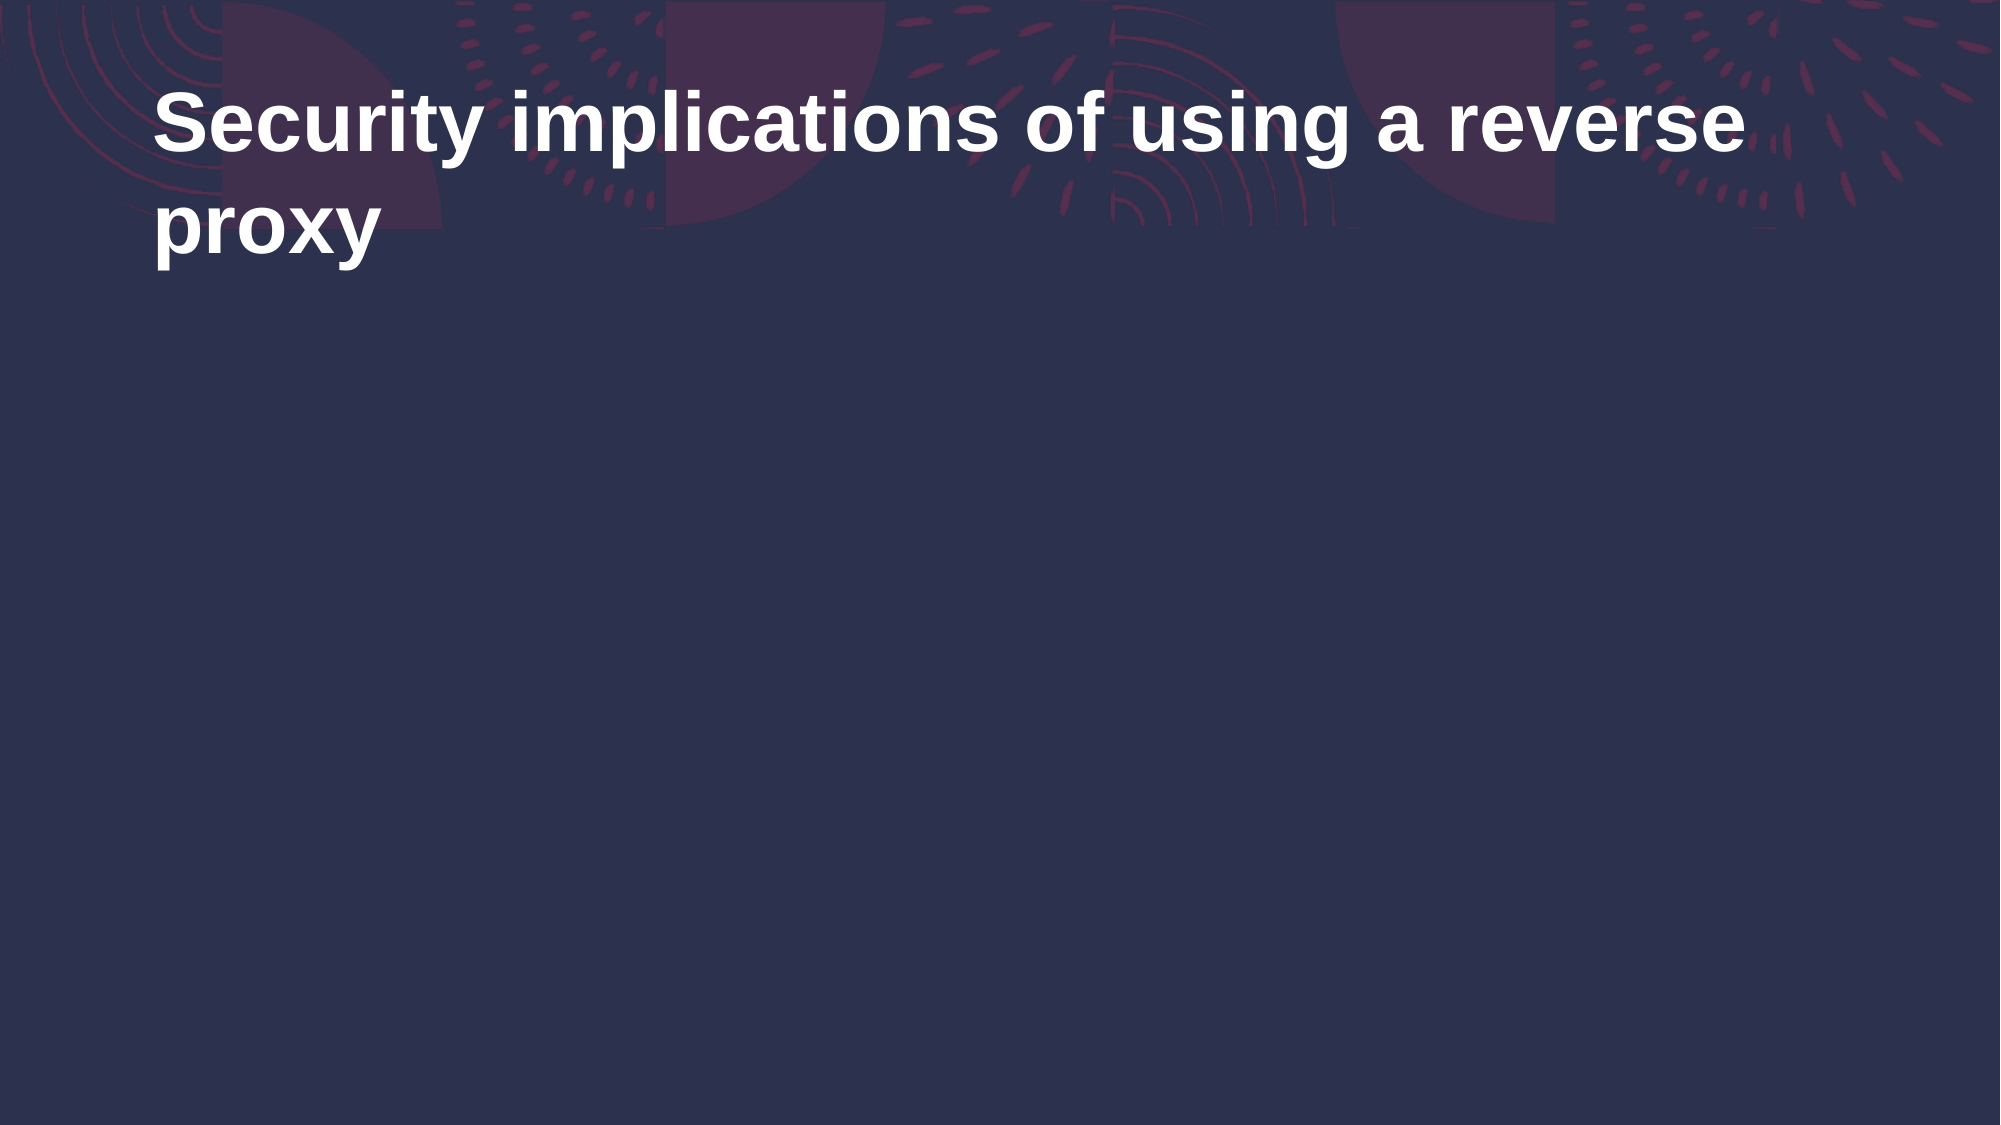

# Security implications of using a reverse proxy